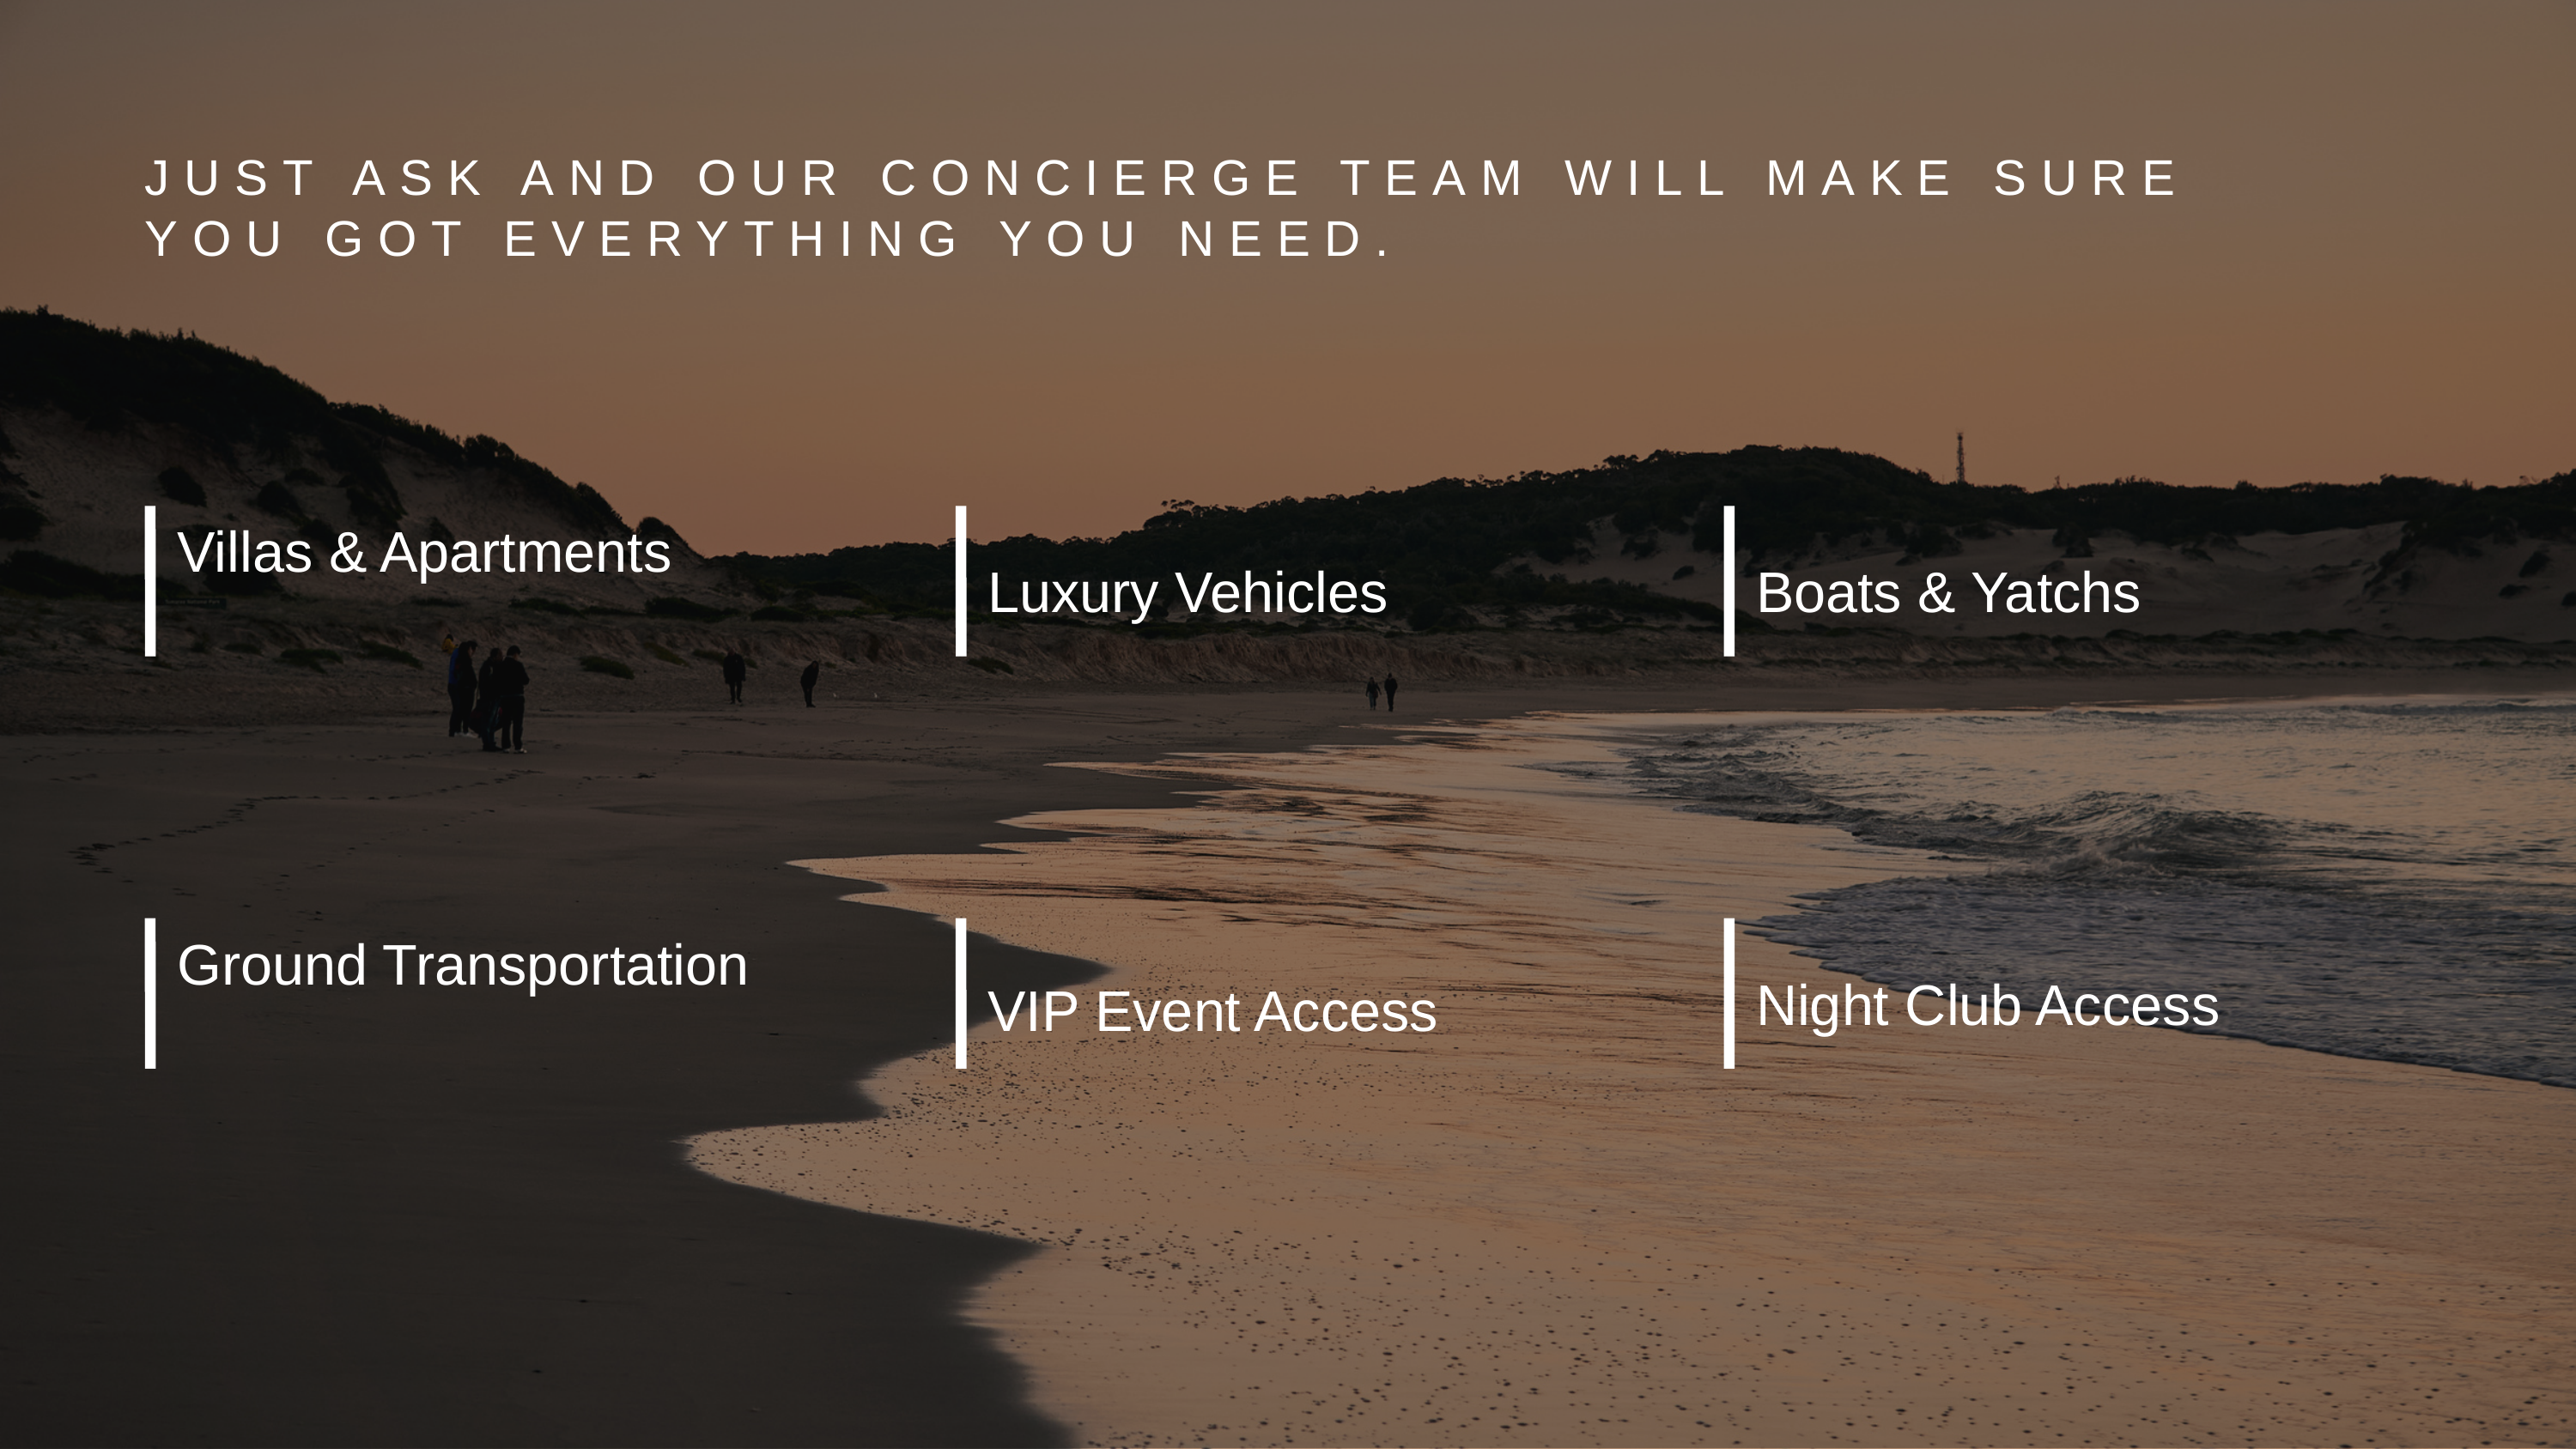

JUST ASK AND OUR CONCIERGE TEAM WILL MAKE SURE YOU GOT EVERYTHING YOU NEED.

Villas & Apartments

Luxury Vehicles

Boats & Yatchs

Ground Transportation

Night Club Access

VIP Event Access